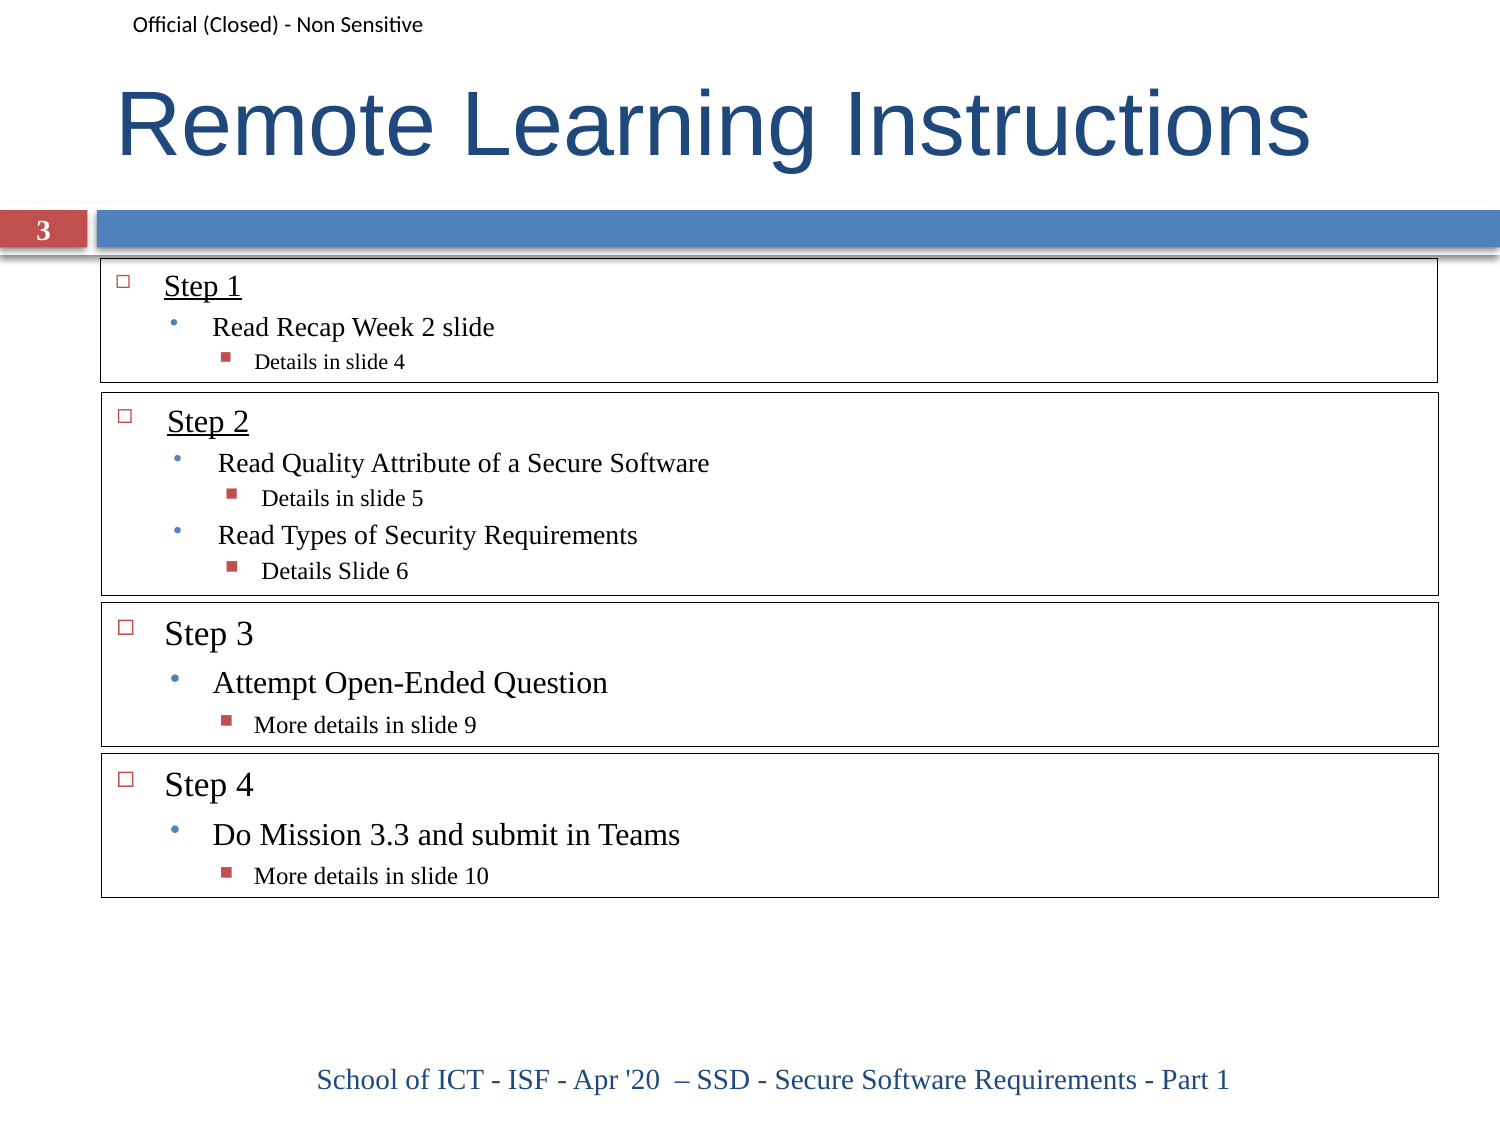

# Remote Learning Instructions
3
Step 1
Read Recap Week 2 slide
Details in slide 4

Step 2
Read Quality Attribute of a Secure Software
Details in slide 5
Read Types of Security Requirements
Details Slide 6

Step 3
Attempt Open-Ended Question
More details in slide 9
Step 4
Do Mission 3.3 and submit in Teams
More details in slide 10
School of ICT - ISF - Apr '20  – SSD - Secure Software Requirements - Part 1